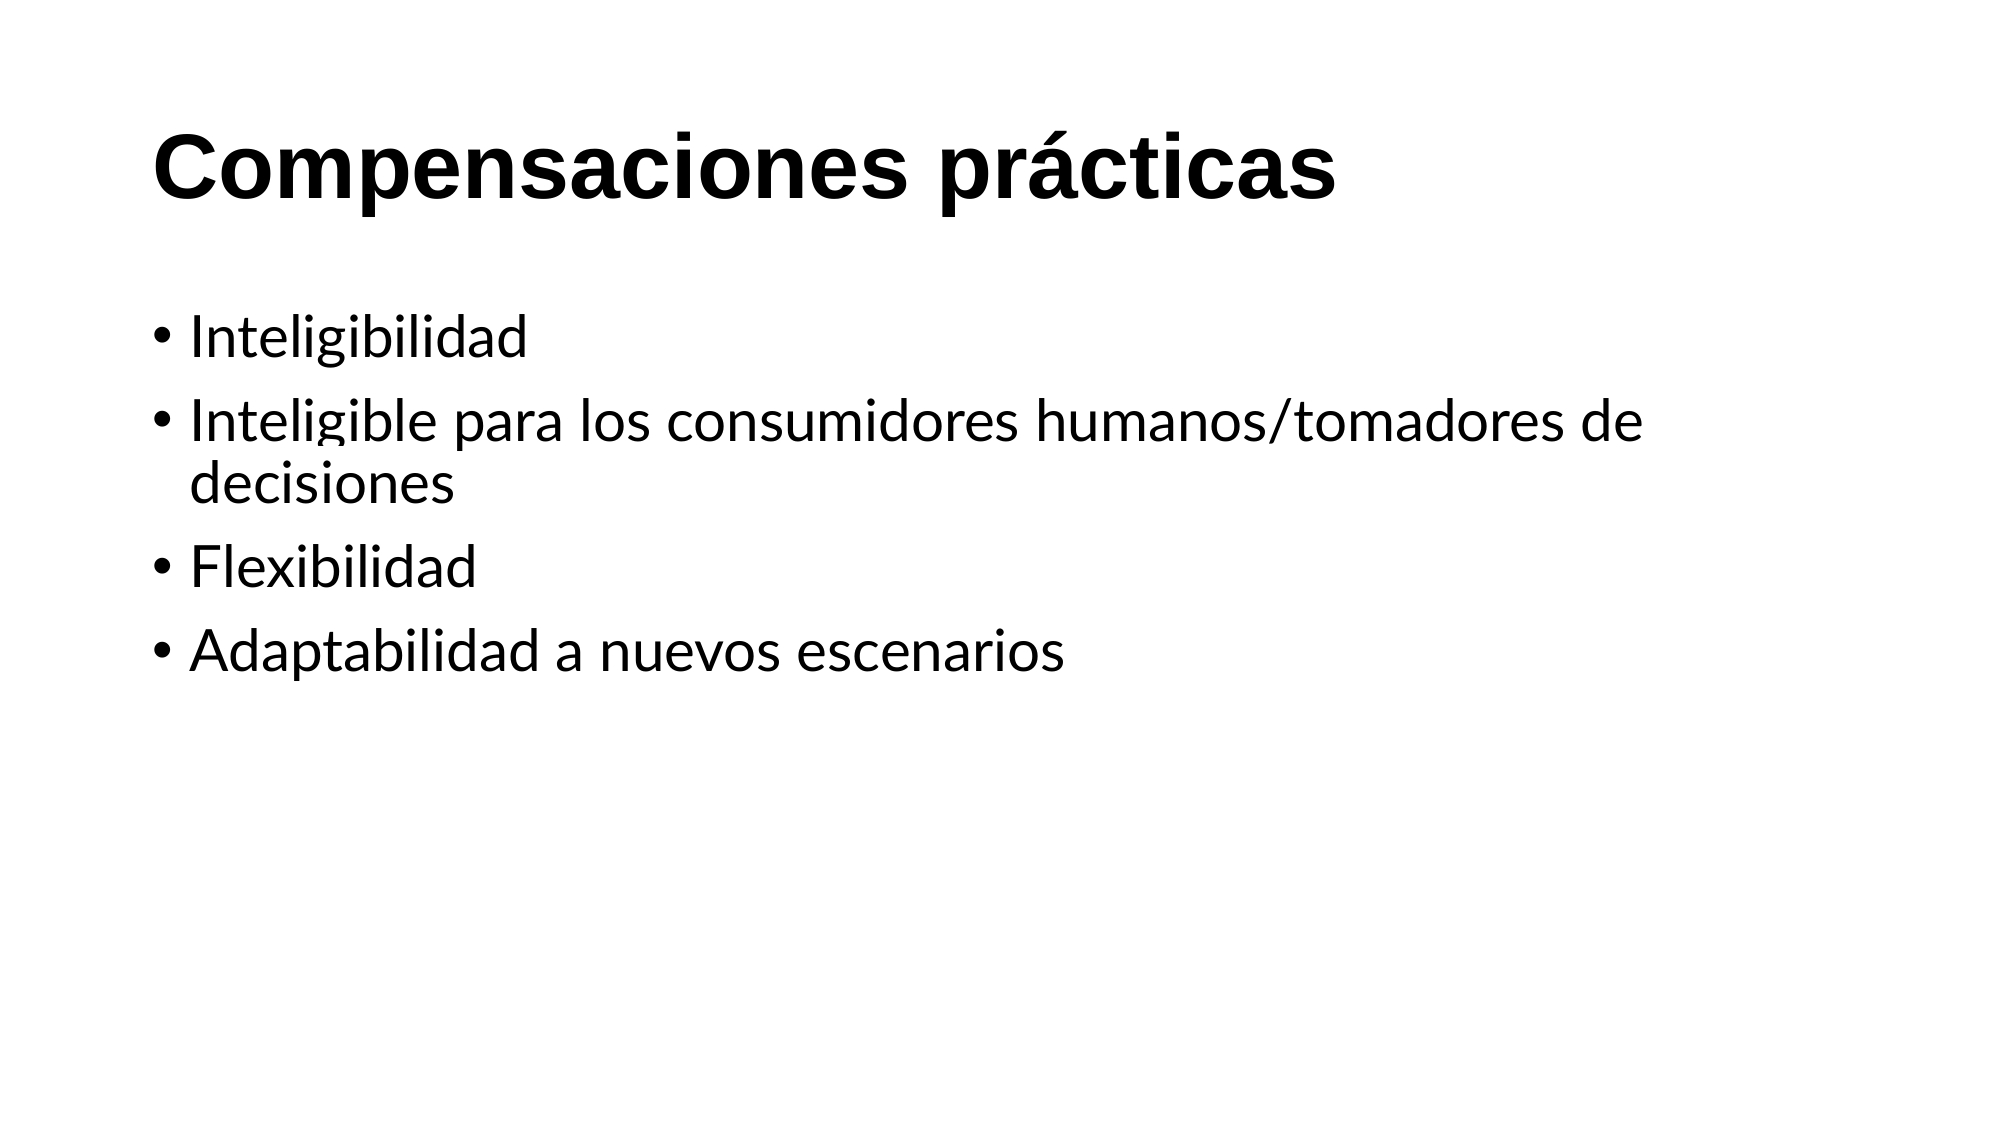

# Compensaciones prácticas
Inteligibilidad
Inteligible para los consumidores humanos/tomadores de decisiones
Flexibilidad
Adaptabilidad a nuevos escenarios